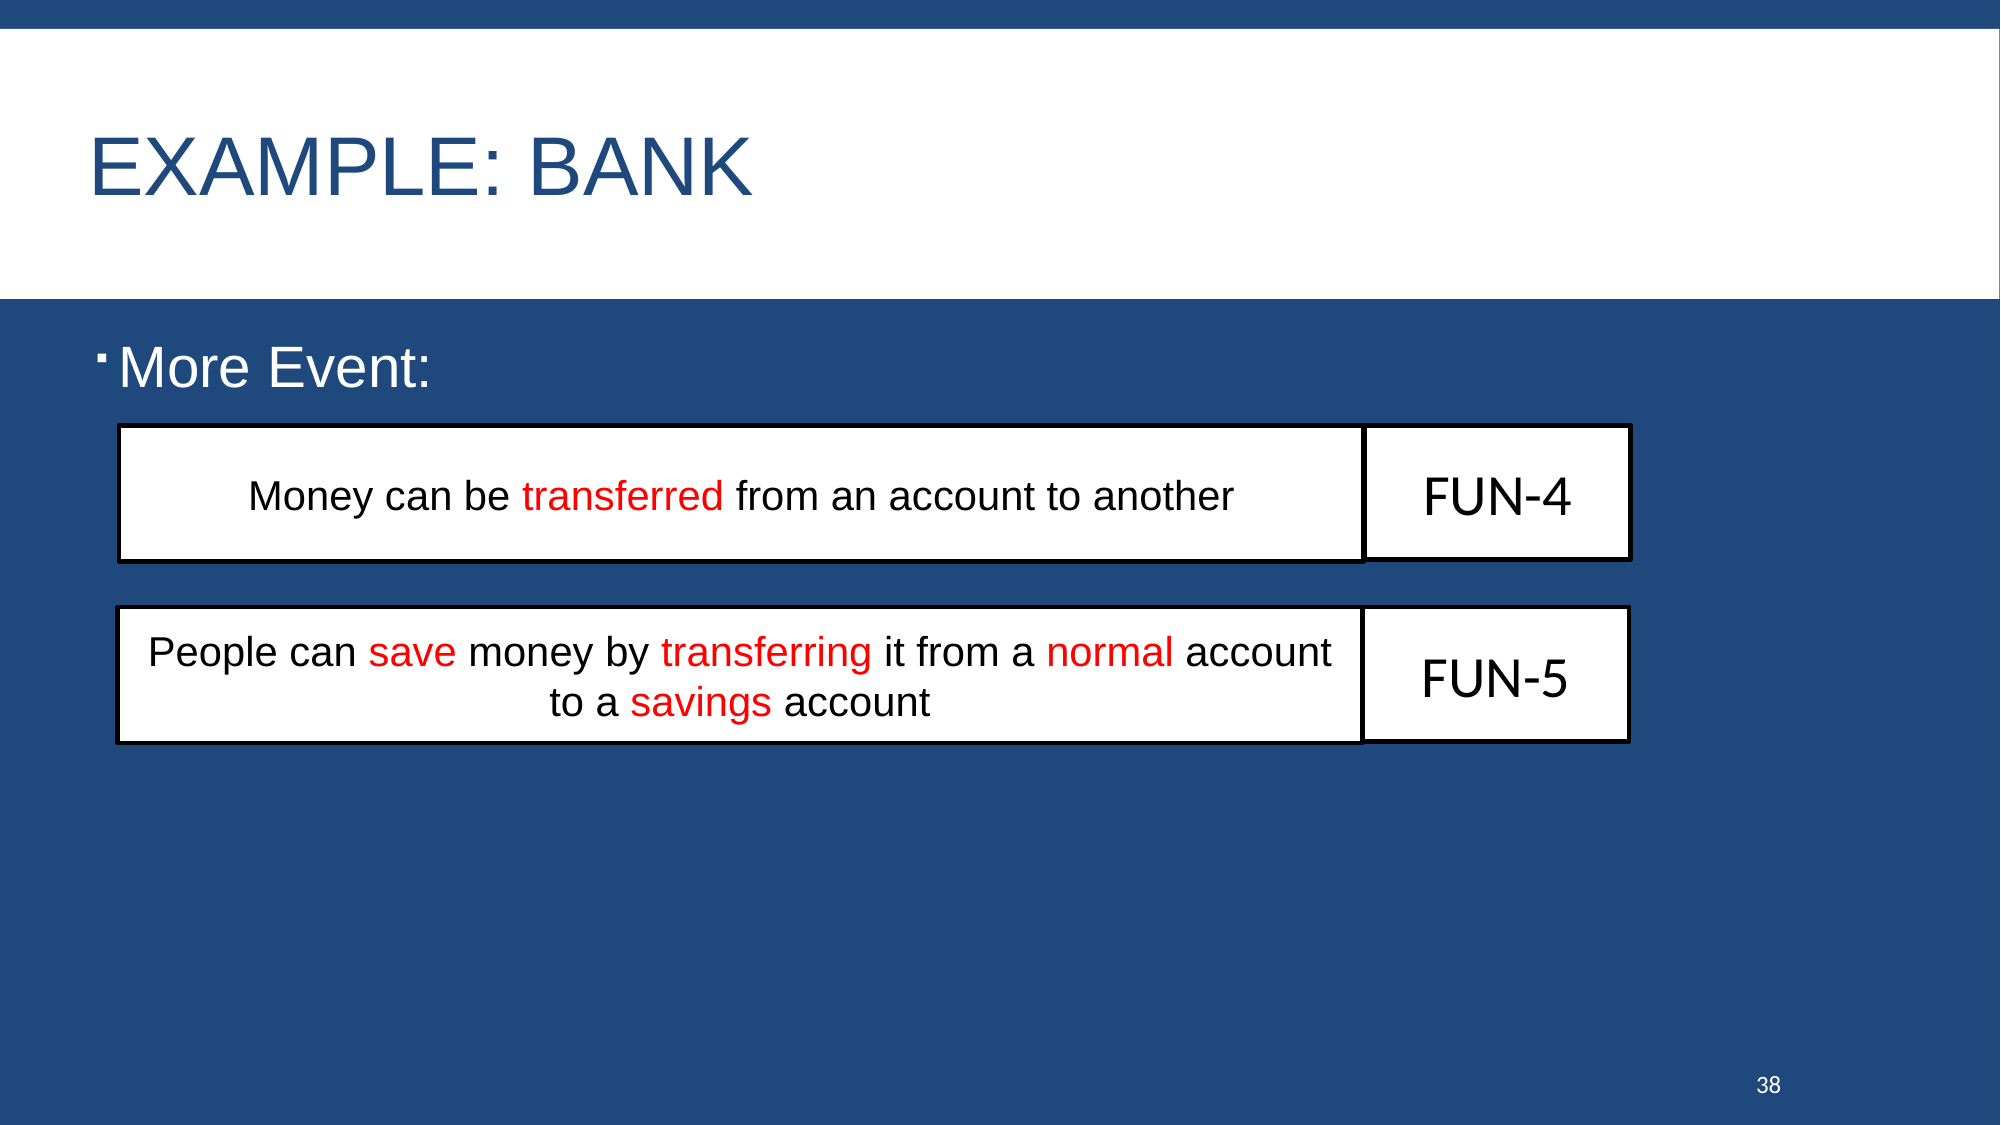

# Example: Bank
More Event:
Money can be transferred from an account to another
FUN-4
People can save money by transferring it from a normal account to a savings account
FUN-5
38